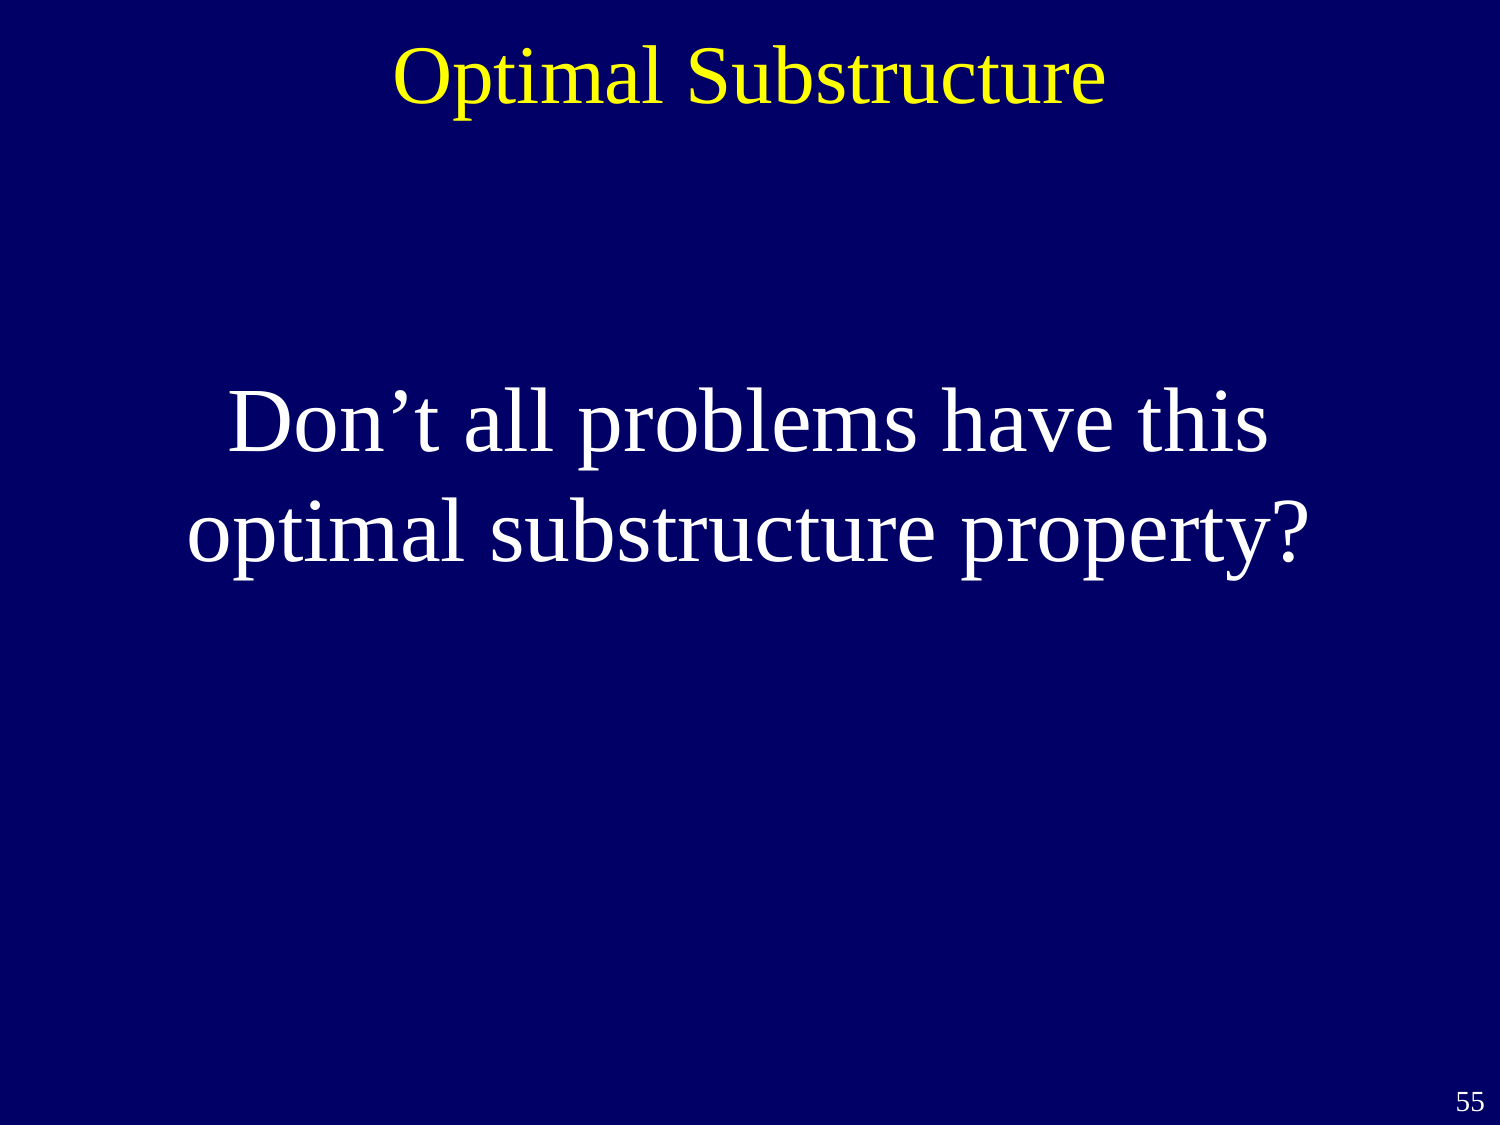

Optimal Substructure
# Don’t all problems have this optimal substructure property?